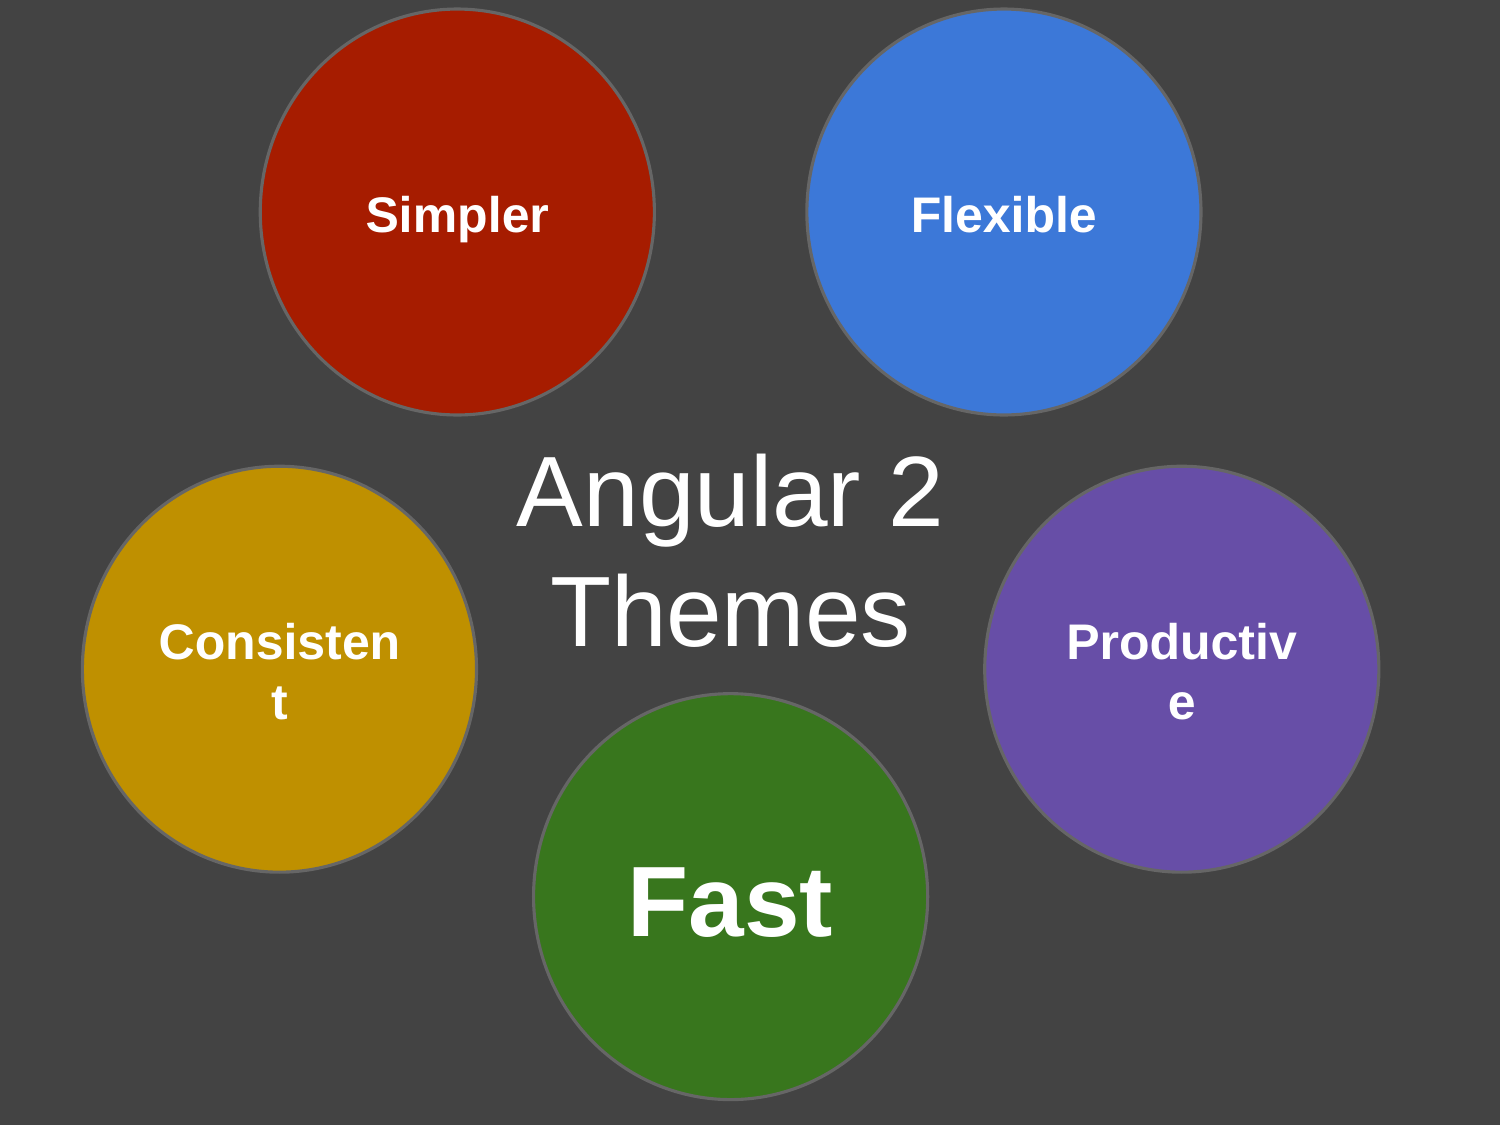

Simpler
Flexible
Angular 2 Themes
Productive
Consistent
Fast